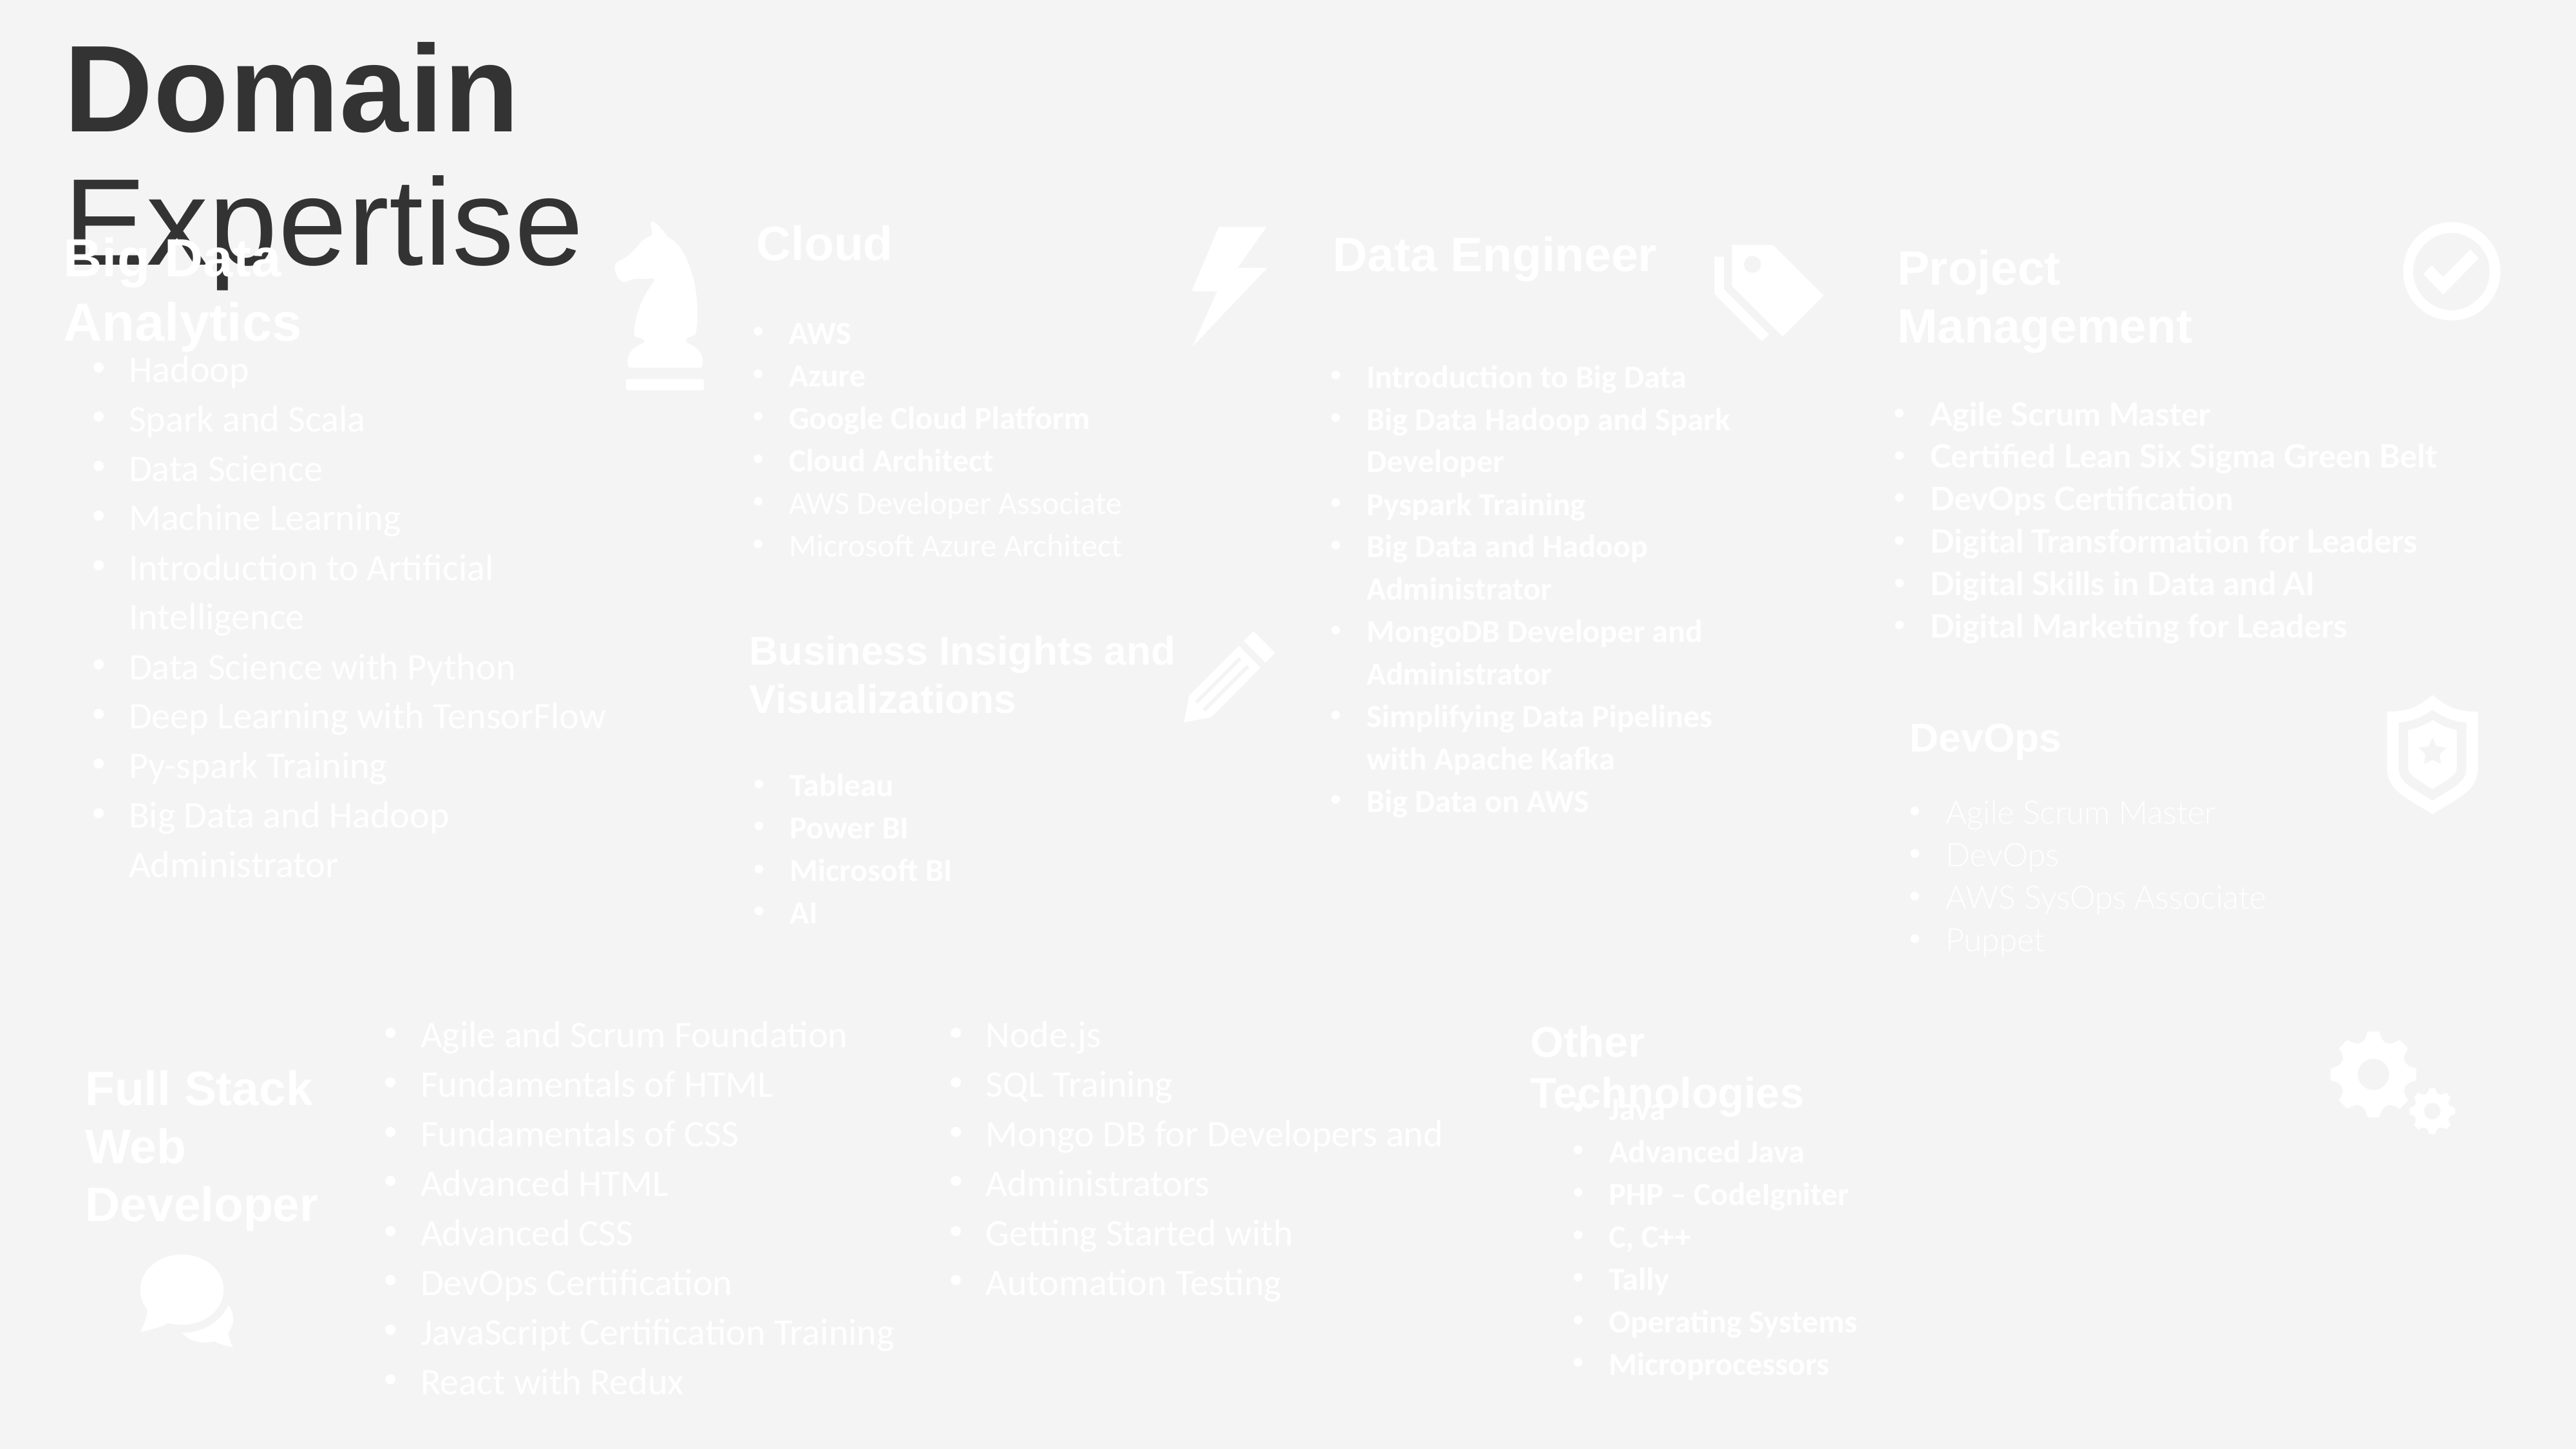

Domain Expertise

Cloud
Big Data Analytics
Data Engineer

Project Management

AWS
Azure
Google Cloud Platform
Cloud Architect
AWS Developer Associate
Microsoft Azure Architect

Hadoop
Spark and Scala
Data Science
Machine Learning
Introduction to Artificial Intelligence
Data Science with Python
Deep Learning with TensorFlow
Py-spark Training
Big Data and Hadoop Administrator
Introduction to Big Data
Big Data Hadoop and Spark Developer
Pyspark Training
Big Data and Hadoop Administrator
MongoDB Developer and Administrator
Simplifying Data Pipelines with Apache Kafka
Big Data on AWS

Agile Scrum Master
Certified Lean Six Sigma Green Belt
DevOps Certification
Digital Transformation for Leaders
Digital Skills in Data and AI
Digital Marketing for Leaders

Business Insights and Visualizations

DevOps
Tableau
Power BI
Microsoft BI
AI
Agile Scrum Master
DevOps
AWS SysOps Associate
Puppet

Agile and Scrum Foundation
Fundamentals of HTML
Fundamentals of CSS
Advanced HTML
Advanced CSS
DevOps Certification
JavaScript Certification Training
React with Redux
Node.js
SQL Training
Mongo DB for Developers and
Administrators
Getting Started with
Automation Testing

Other Technologies

Full Stack Web
Developer
Java
Advanced Java
PHP – CodeIgniter
C, C++
Tally
Operating Systems
Microprocessors